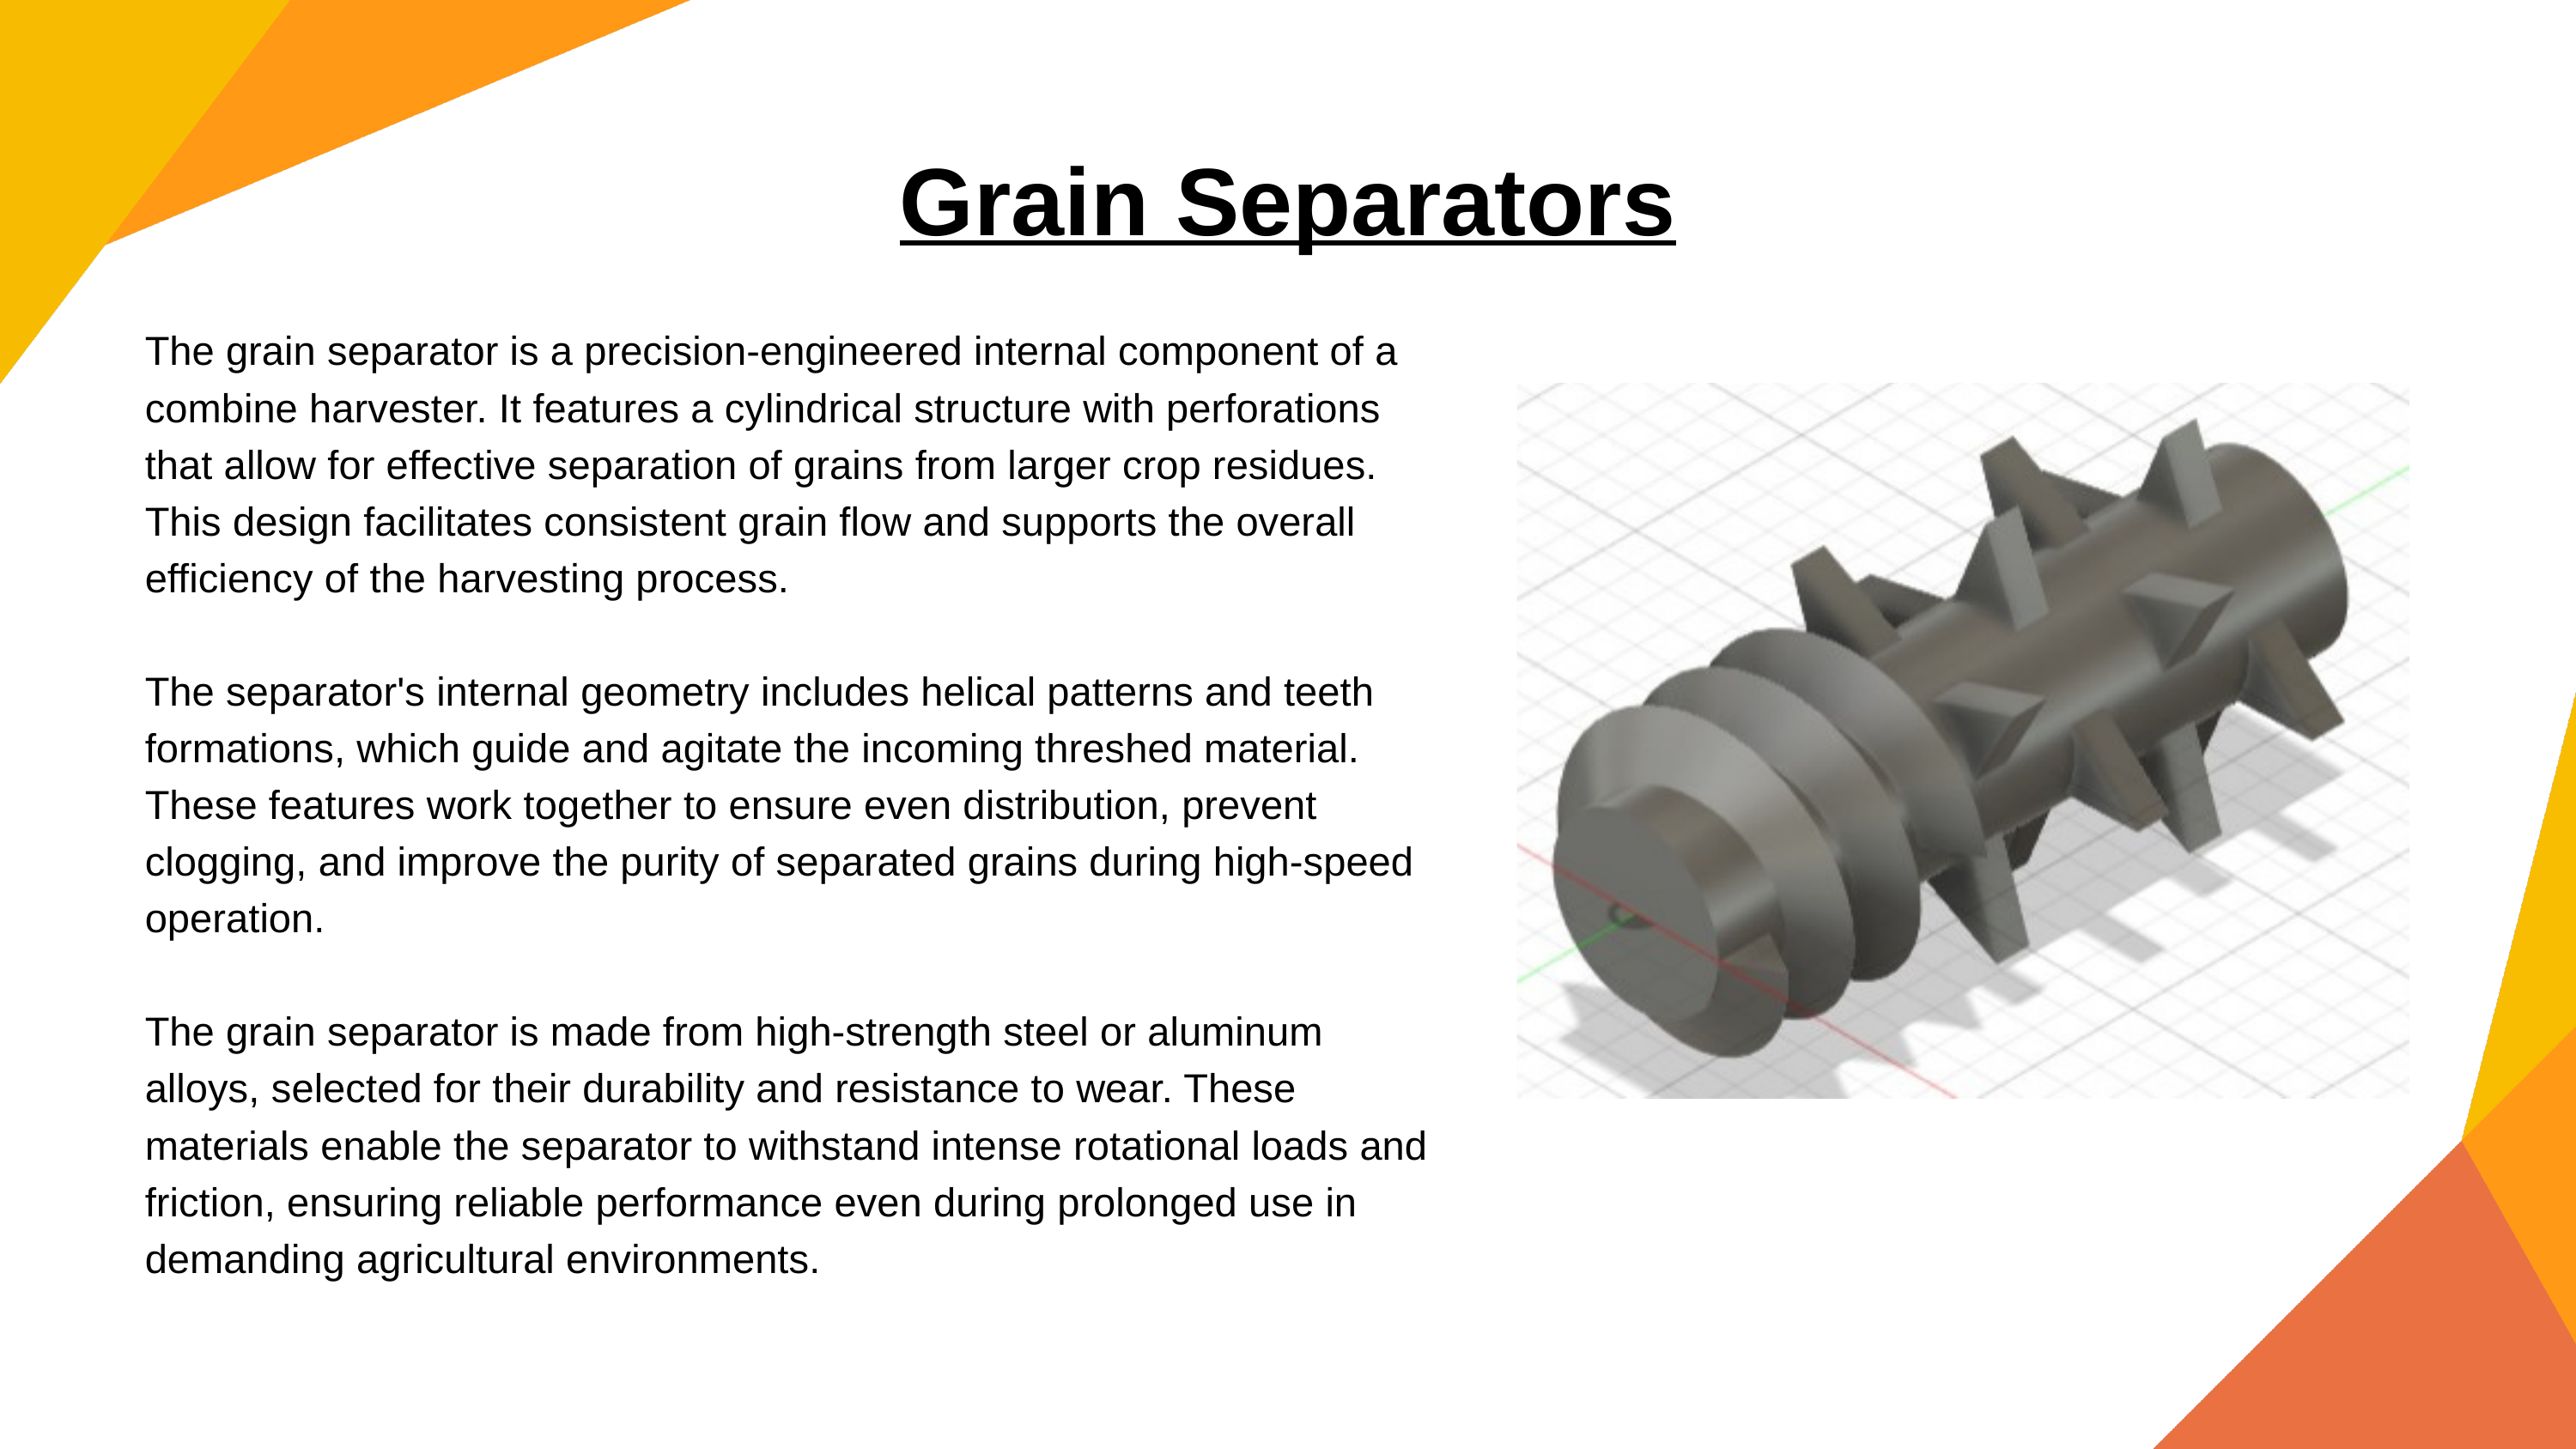

Grain Separators
The grain separator is a precision-engineered internal component of a combine harvester. It features a cylindrical structure with perforations that allow for effective separation of grains from larger crop residues. This design facilitates consistent grain flow and supports the overall efficiency of the harvesting process.

The separator's internal geometry includes helical patterns and teeth formations, which guide and agitate the incoming threshed material. These features work together to ensure even distribution, prevent clogging, and improve the purity of separated grains during high-speed operation.

The grain separator is made from high-strength steel or aluminum alloys, selected for their durability and resistance to wear. These materials enable the separator to withstand intense rotational loads and friction, ensuring reliable performance even during prolonged use in demanding agricultural environments.